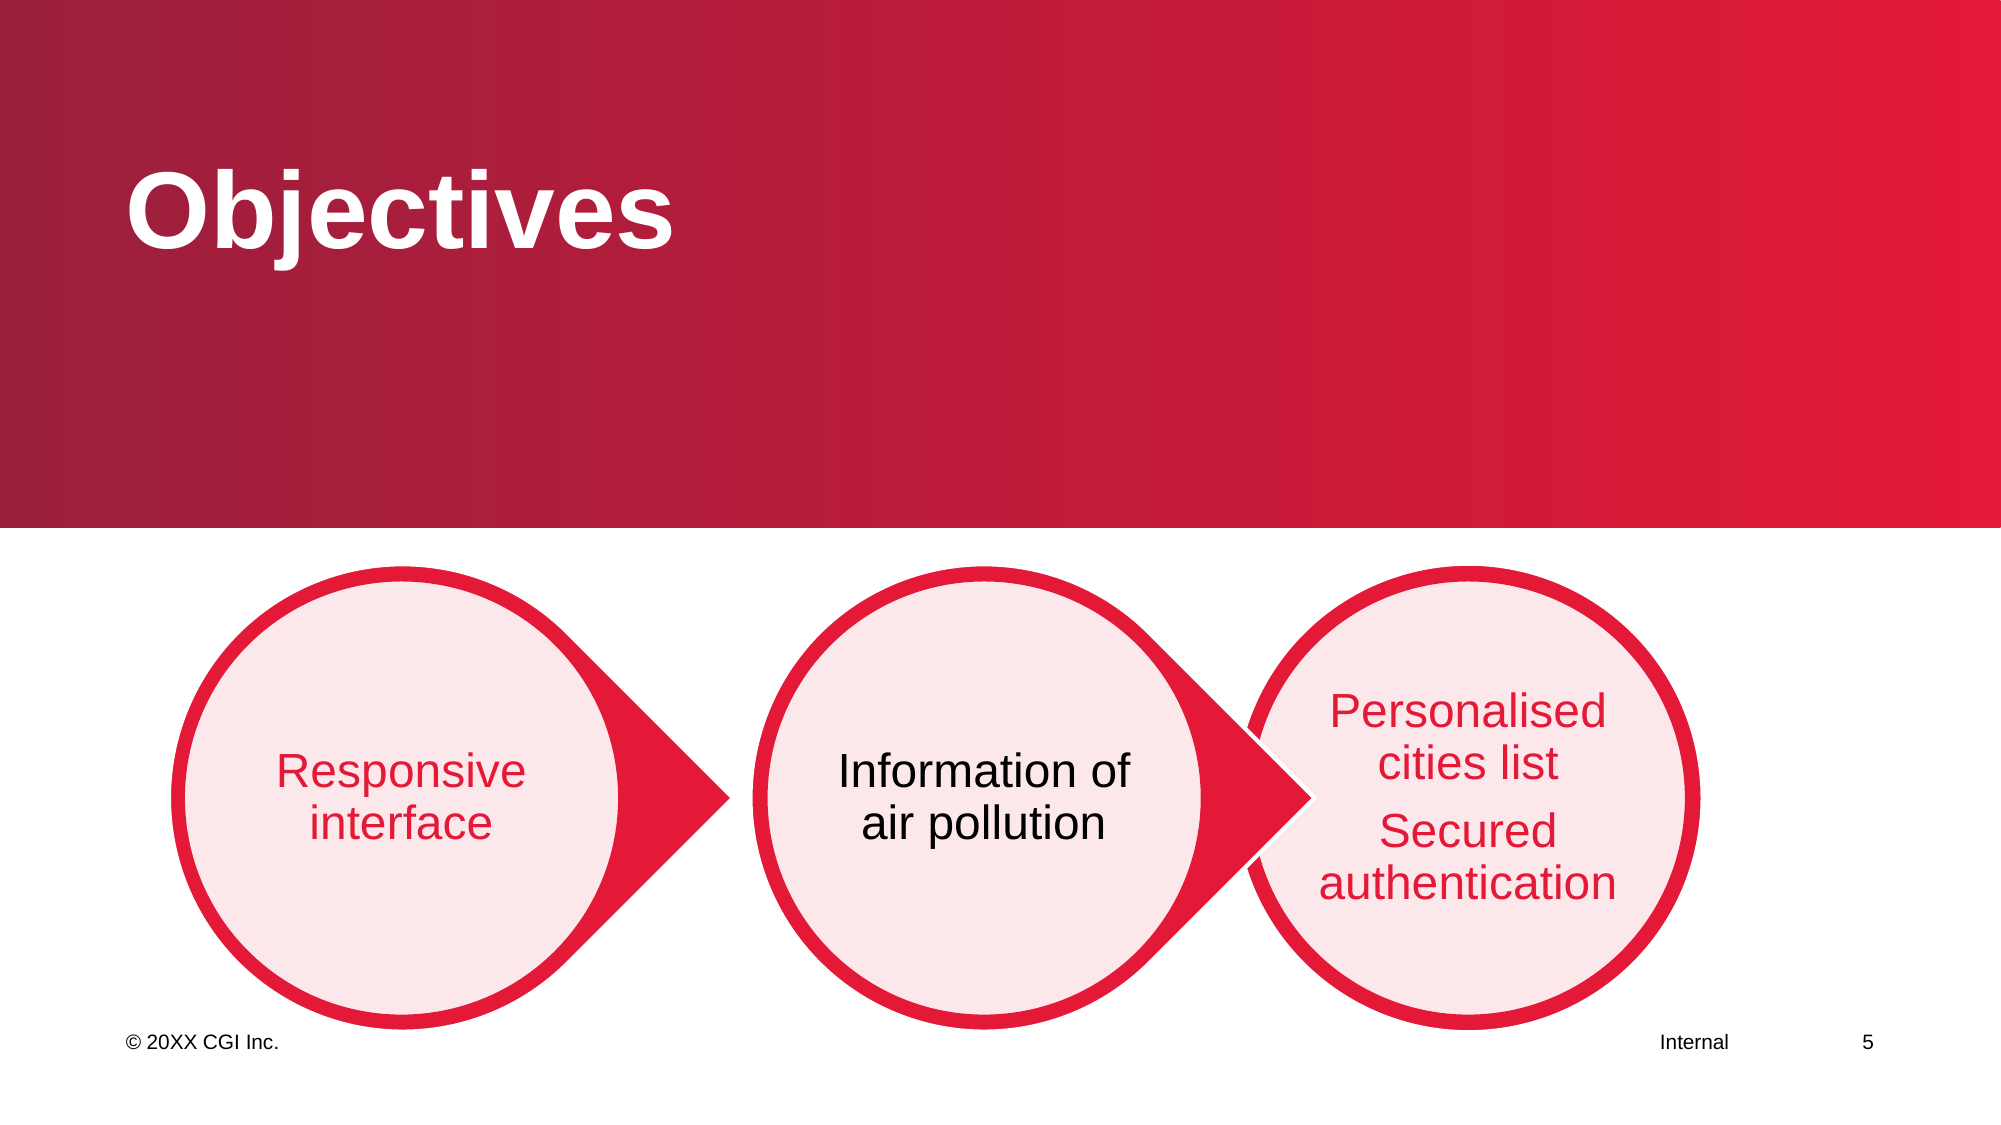

Objectives
Personalised cities list
Secured authentication
Information of air pollution
Responsive interface

5